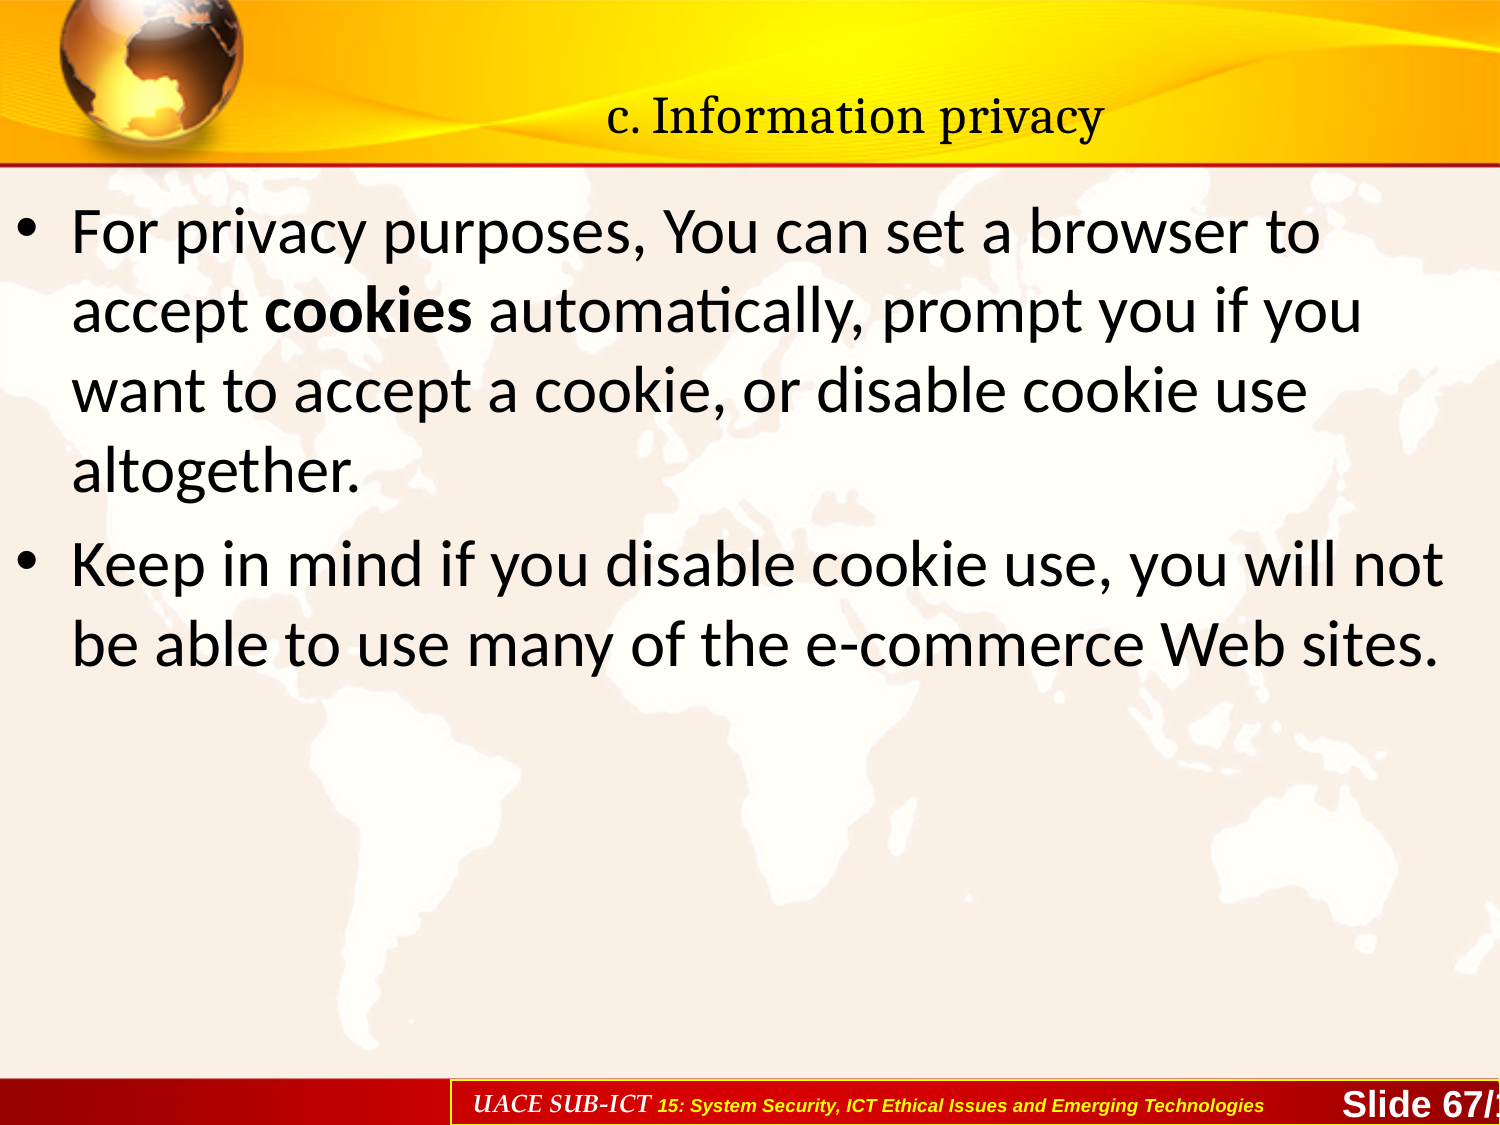

# c. Information privacy
For privacy purposes, You can set a browser to accept cookies automatically, prompt you if you want to accept a cookie, or disable cookie use altogether.
Keep in mind if you disable cookie use, you will not be able to use many of the e-commerce Web sites.